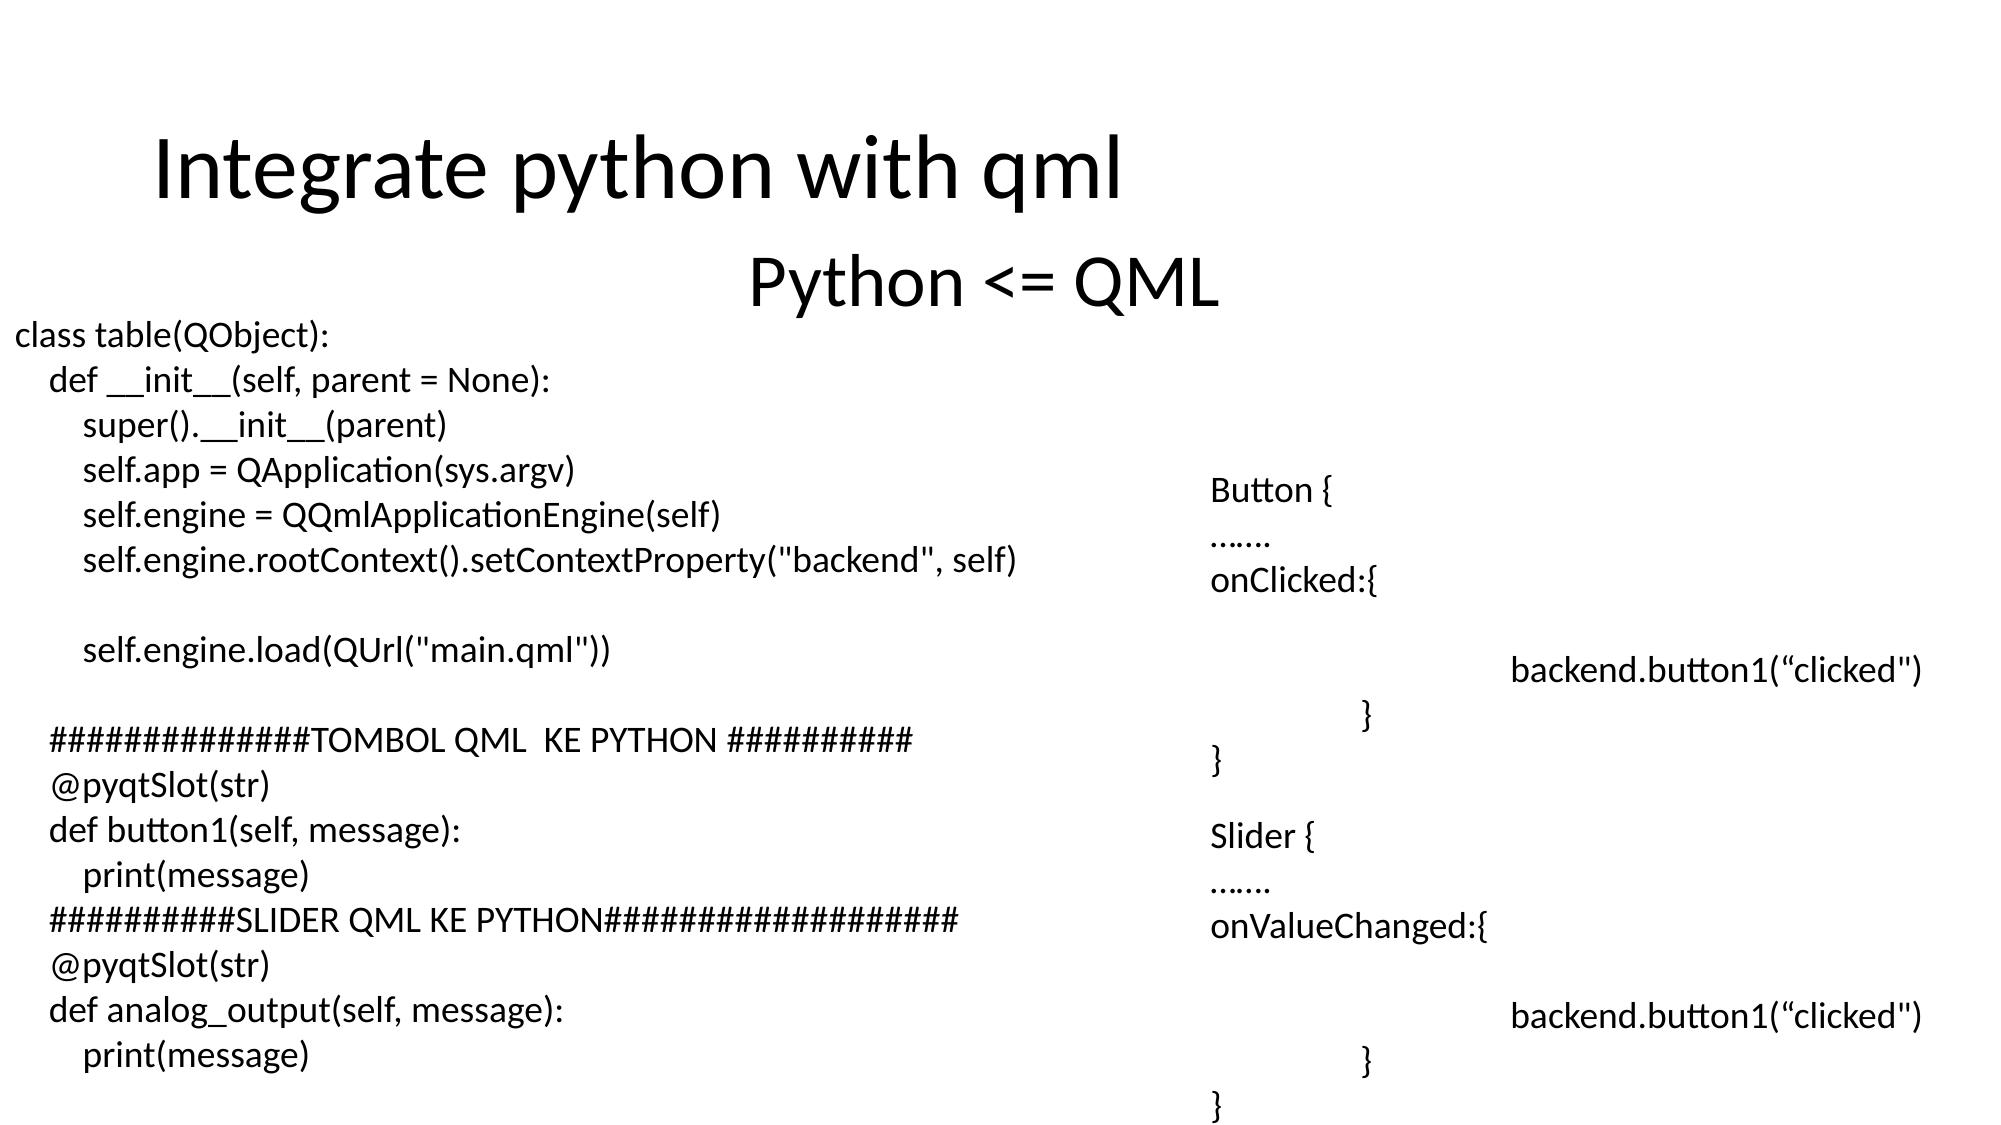

# Integrate python with qml
Python <= QML
class table(QObject):
    def __init__(self, parent = None):
        super().__init__(parent)
        self.app = QApplication(sys.argv)
        self.engine = QQmlApplicationEngine(self)
        self.engine.rootContext().setContextProperty("backend", self)
        self.engine.load(QUrl("main.qml"))

    ##############TOMBOL QML  KE PYTHON ##########
    @pyqtSlot(str)
    def button1(self, message):
        print(message)
    ##########SLIDER QML KE PYTHON###################
    @pyqtSlot(str)
    def analog_output(self, message):
        print(message)

Button {
…….
onClicked:{
							backend.button1(“clicked")
	}
}
Slider {
…….
onValueChanged:{
							backend.button1(“clicked")
	}
}